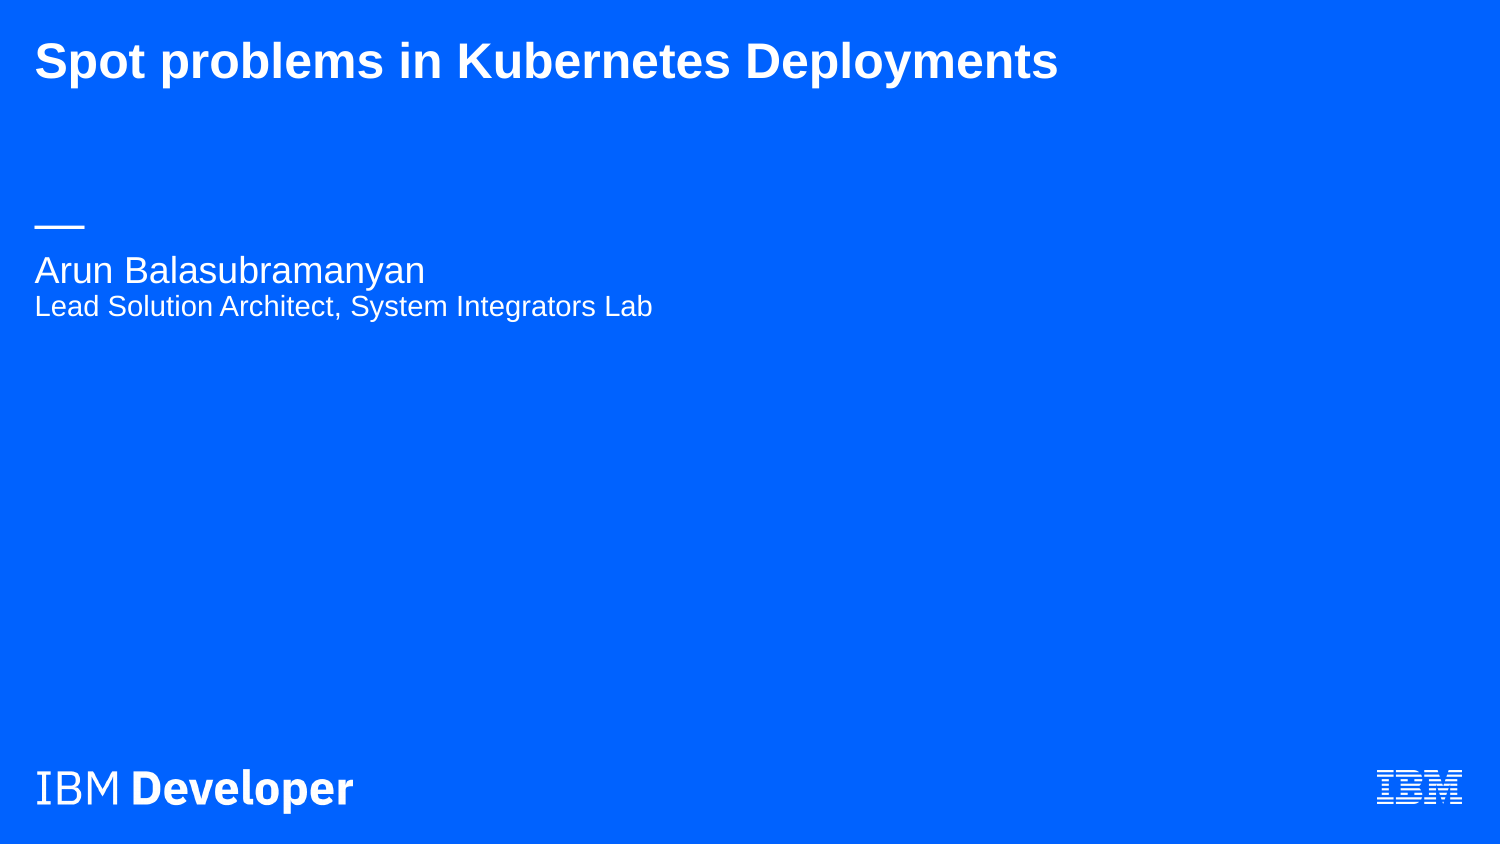

# Spot problems in Kubernetes Deployments — Arun Balasubramanyan Lead Solution Architect, System Integrators Lab